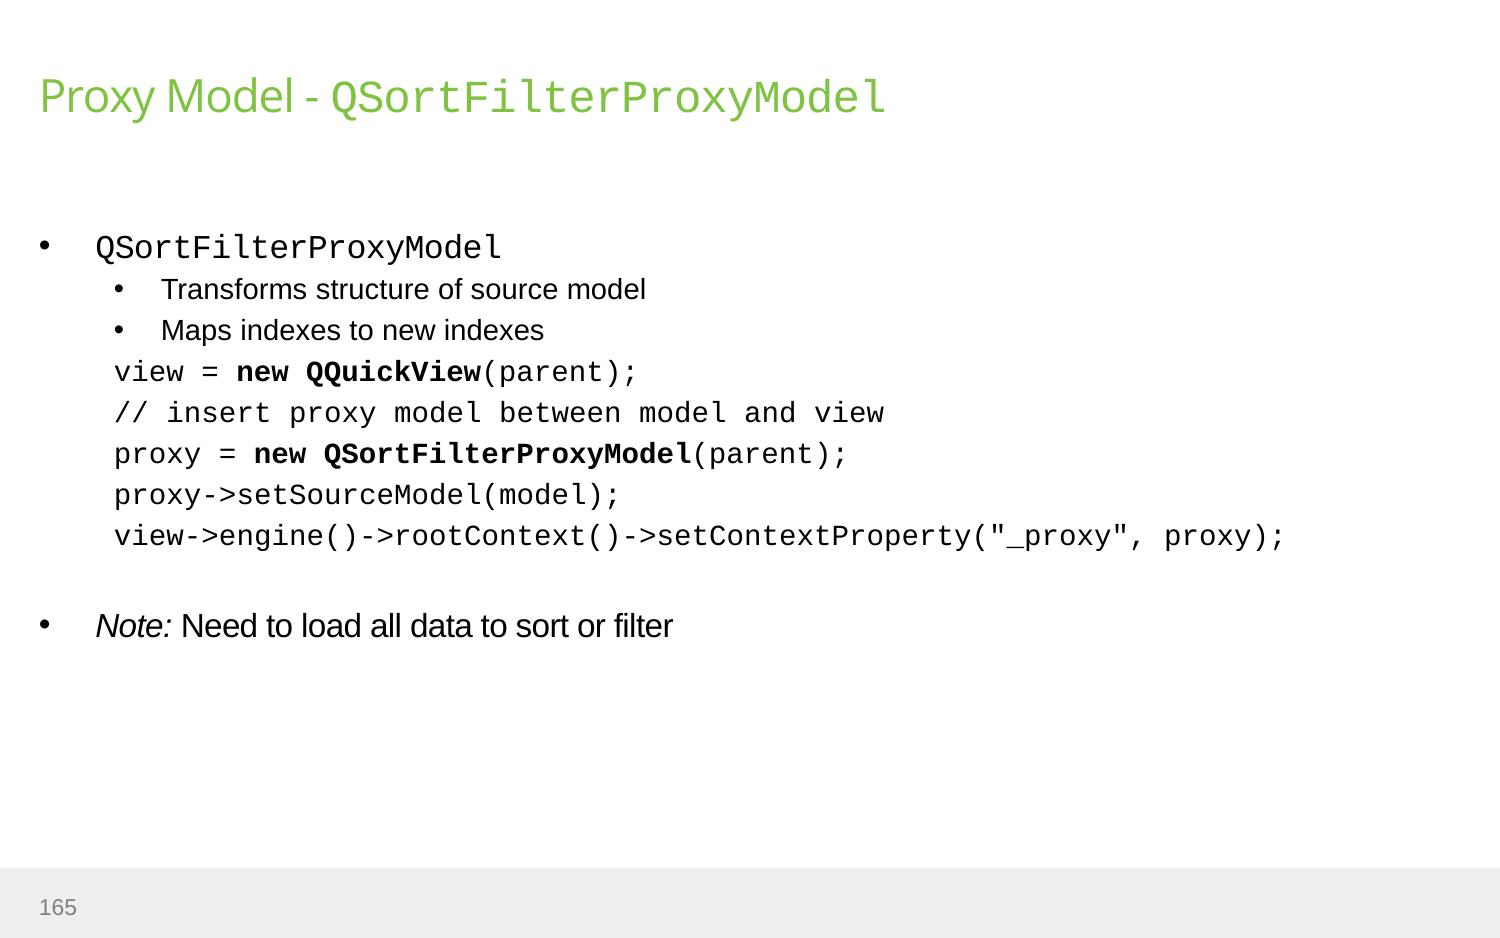

# Proxy Model - QSortFilterProxyModel
QSortFilterProxyModel
Transforms structure of source model
Maps indexes to new indexes
view = new QQuickView(parent);
// insert proxy model between model and view
proxy = new QSortFilterProxyModel(parent);
proxy->setSourceModel(model);
view->engine()->rootContext()->setContextProperty("_proxy", proxy);

Note: Need to load all data to sort or filter
165